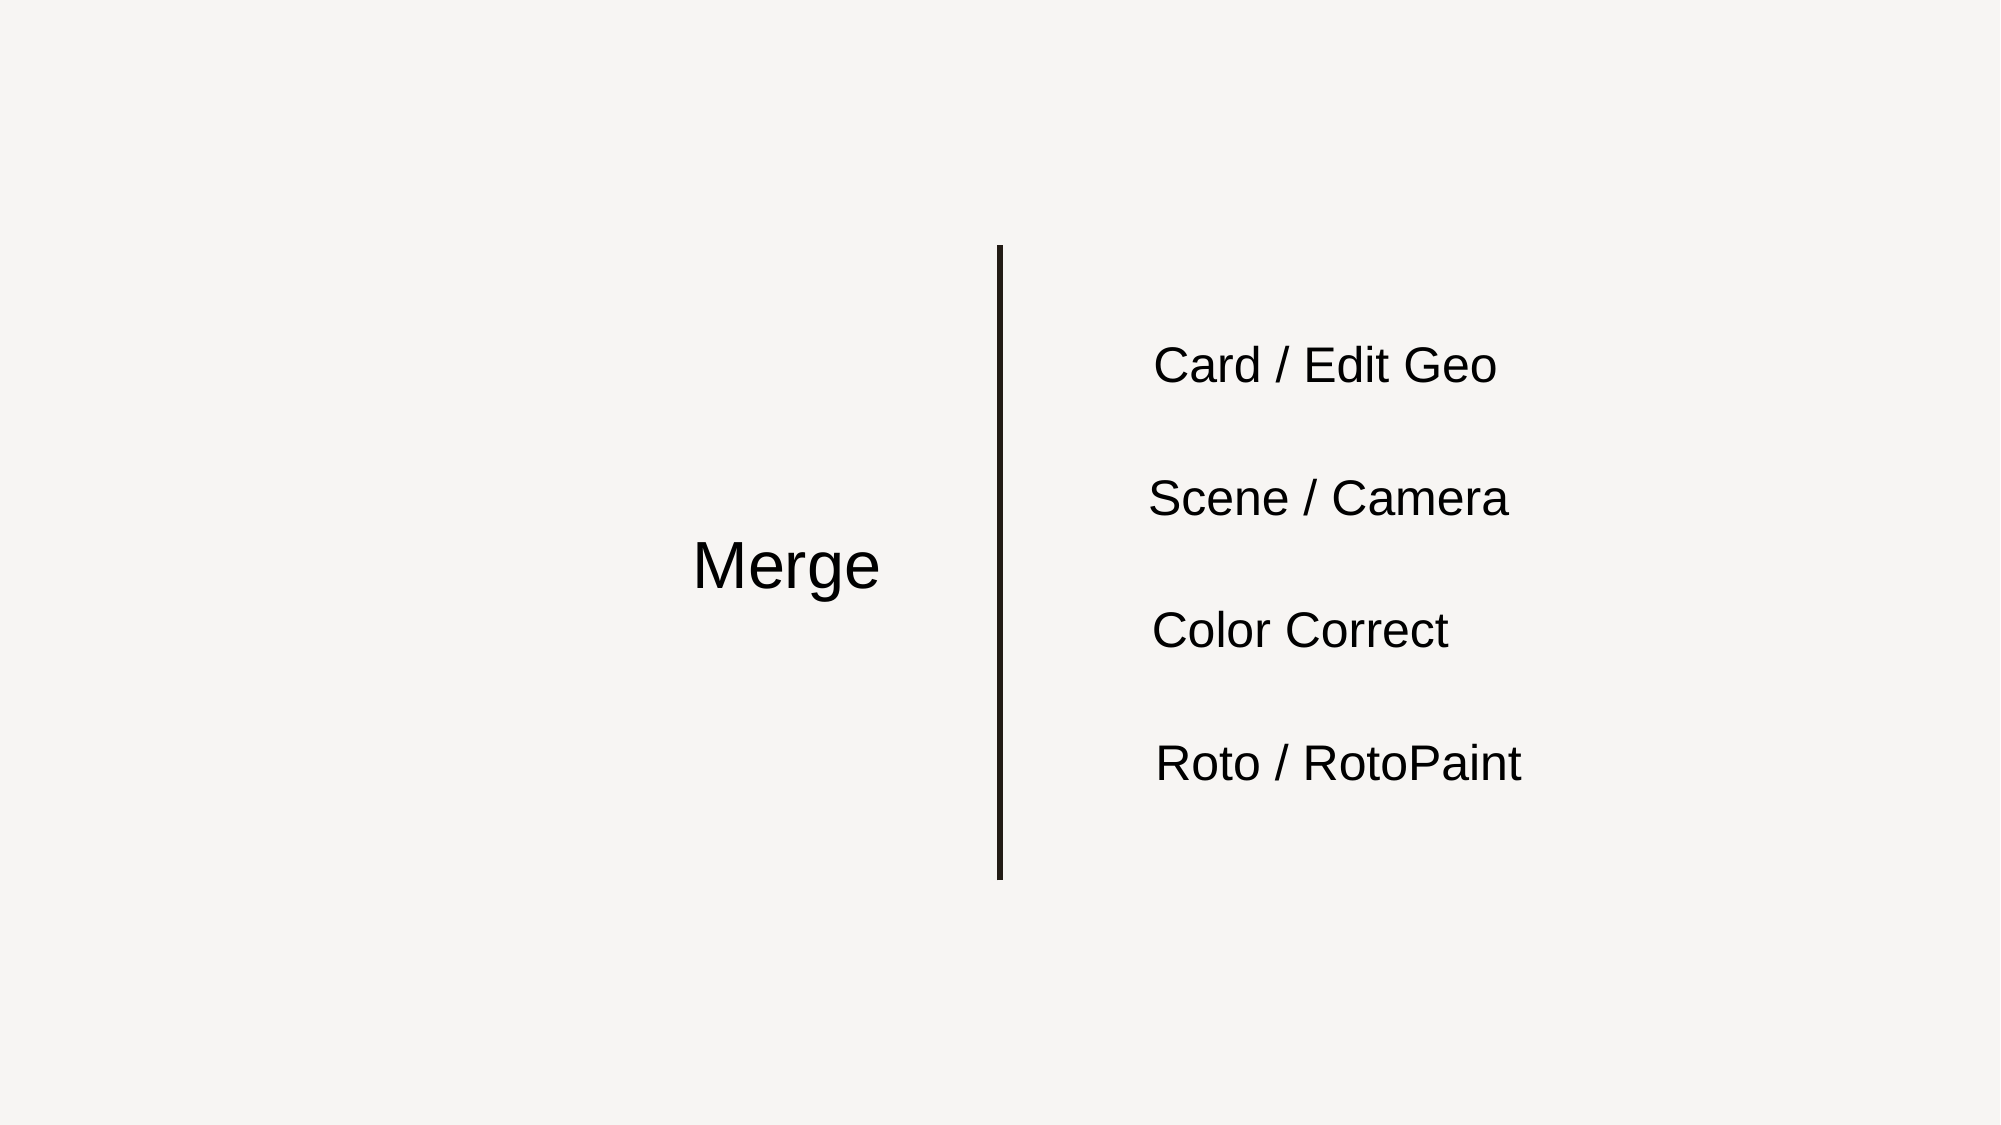

Card / Edit Geo
Scene / Camera
Color Correct
Roto / RotoPaint
Merge